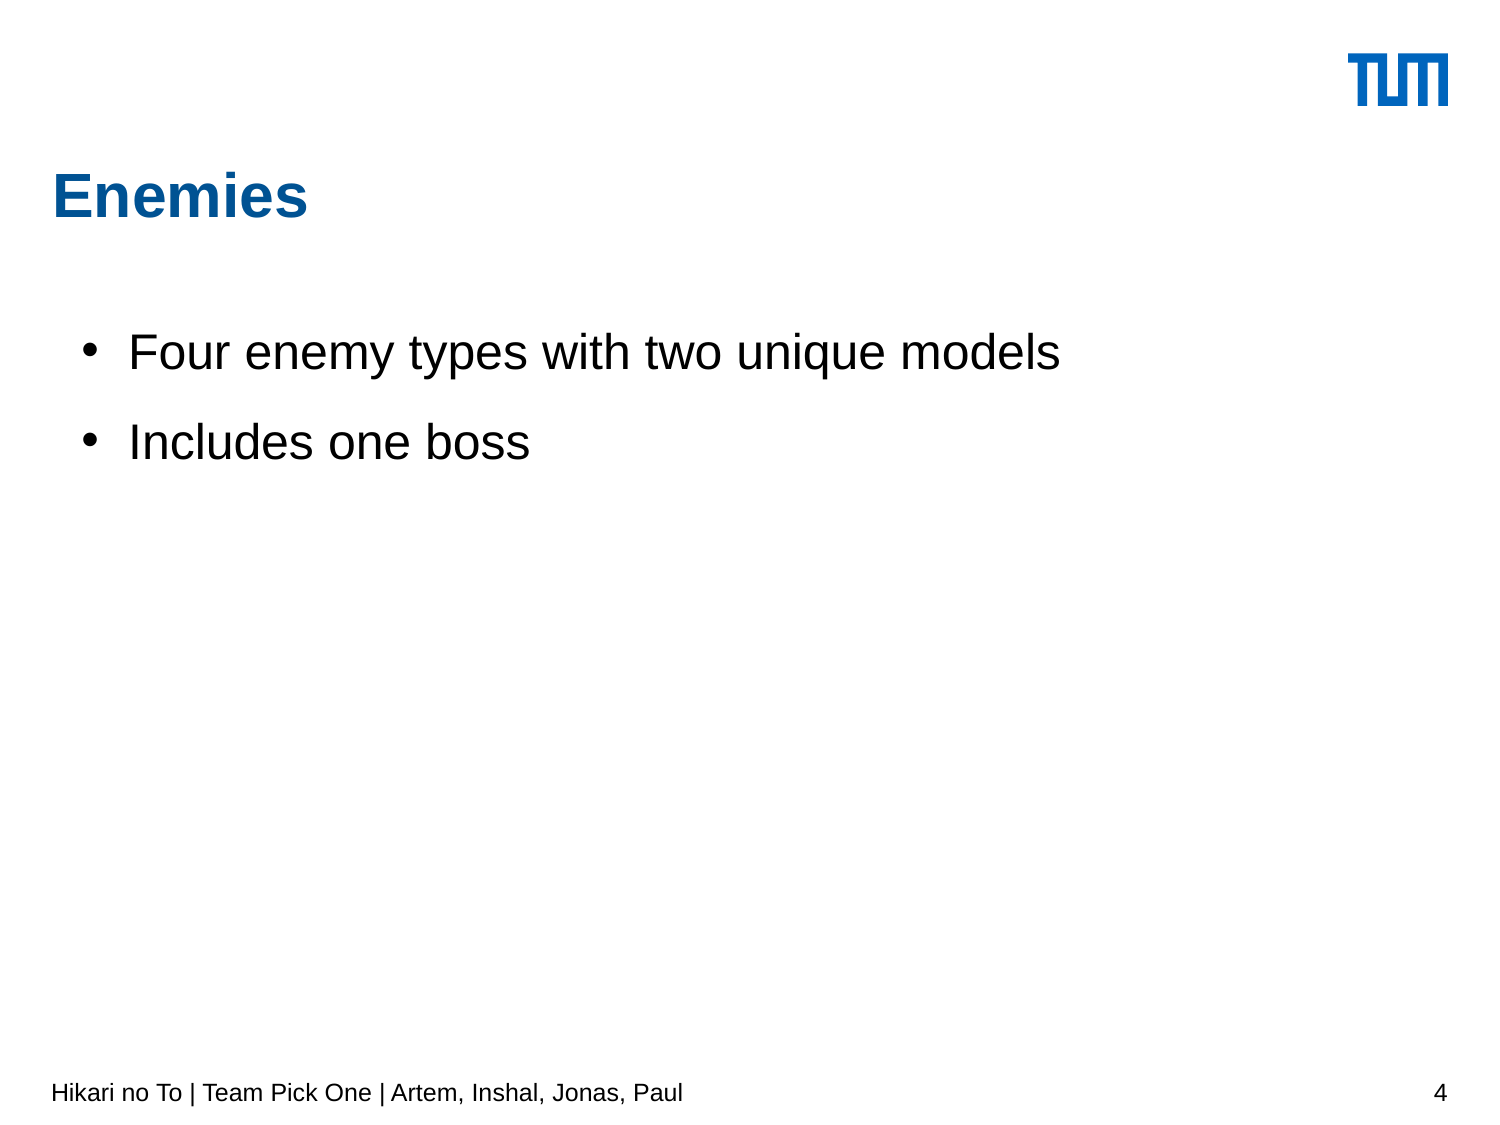

# Enemies
Four enemy types with two unique models
Includes one boss
Hikari no To | Team Pick One | Artem, Inshal, Jonas, Paul
4